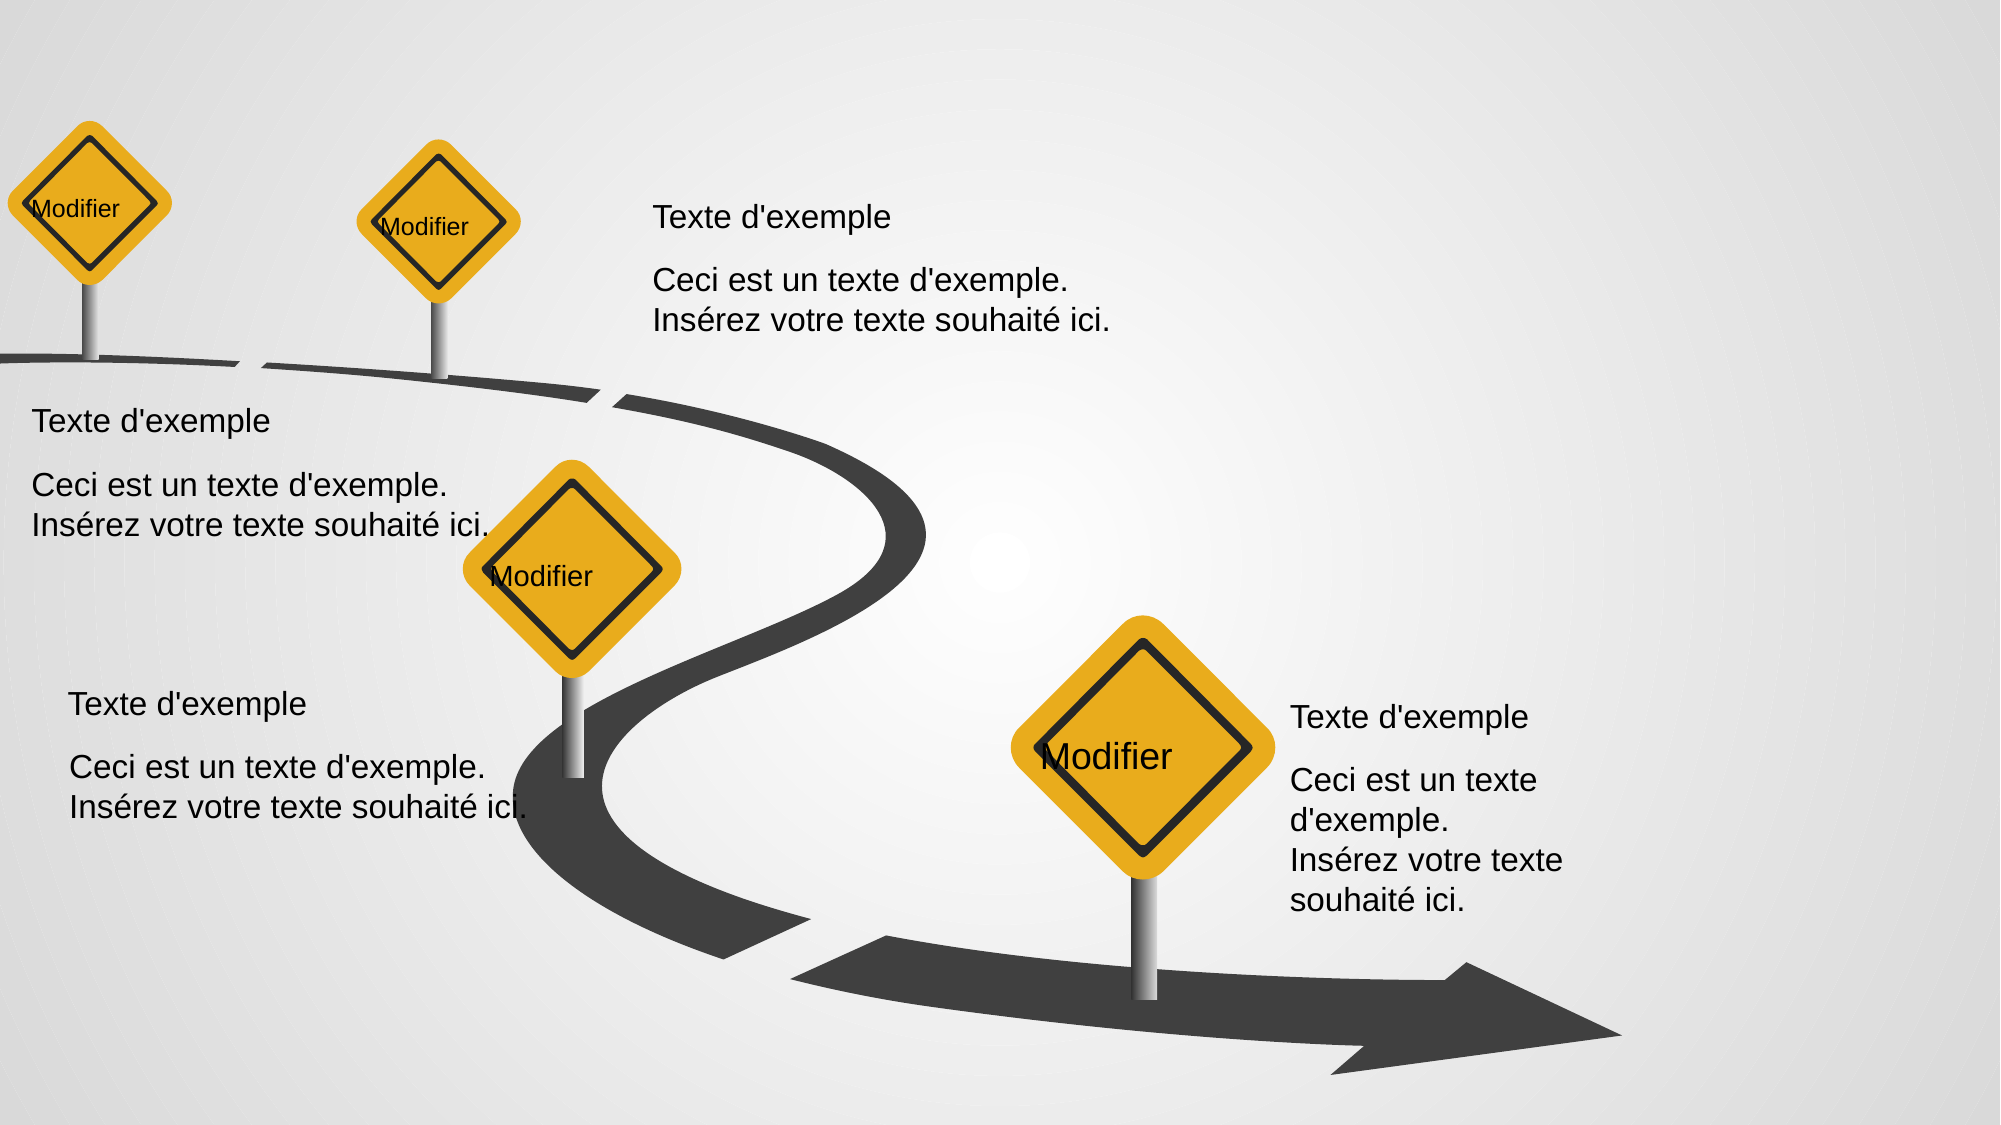

Modifier

Modifier
Texte d'exemple
Ceci est un texte d'exemple.
Insérez votre texte souhaité ici.

Texte d'exemple
Ceci est un texte d'exemple.
Insérez votre texte souhaité ici.

Modifier

Modifier
Texte d'exemple
Ceci est un texte d'exemple.
Insérez votre texte souhaité ici.
Texte d'exemple
Ceci est un texte d'exemple.
Insérez votre texte souhaité ici.